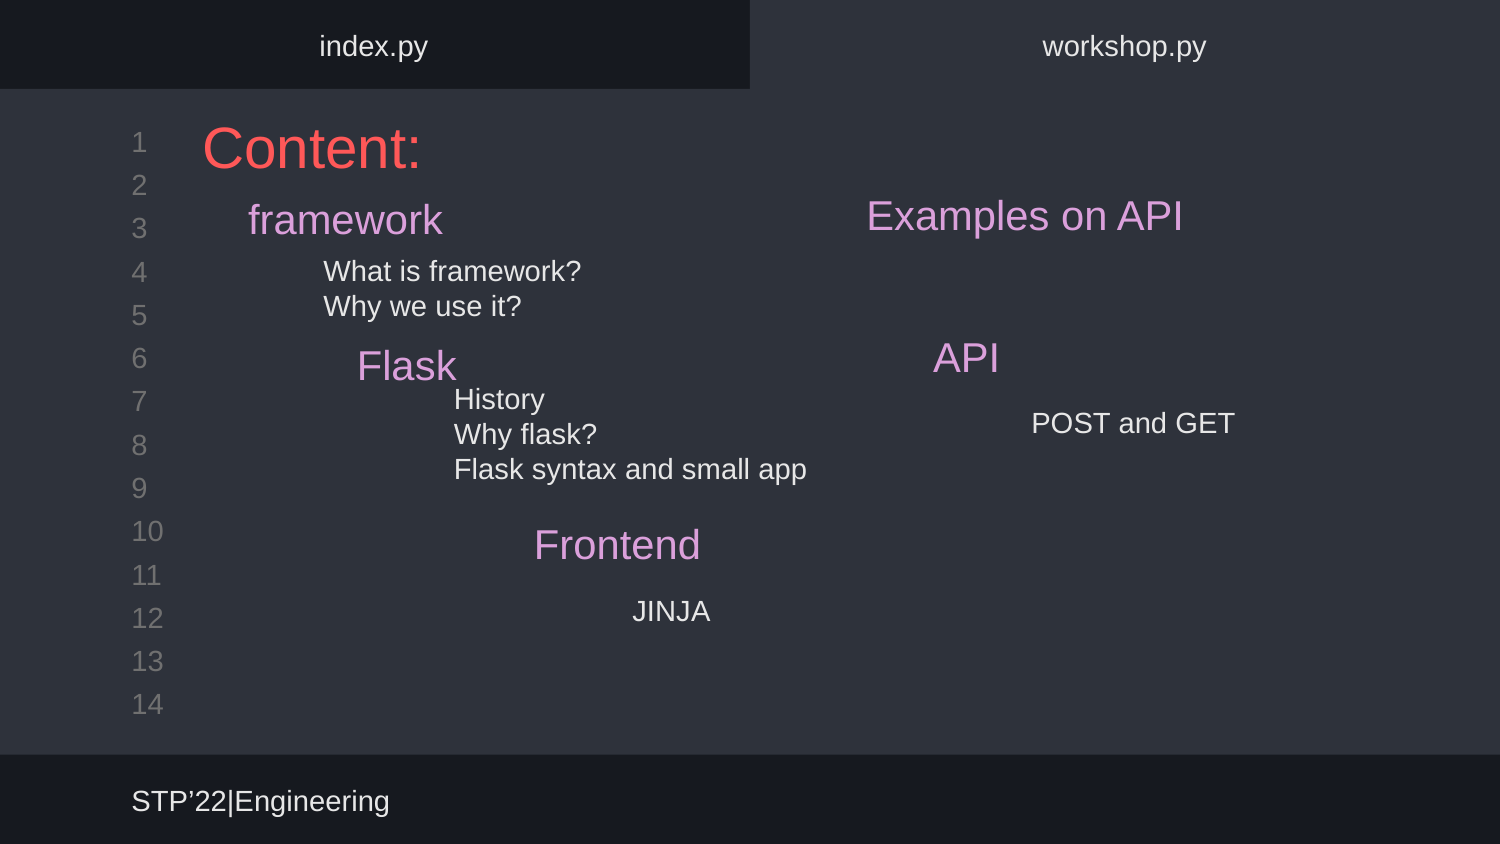

index.py
workshop.py
# Content:
Examples on API
framework
What is framework?
Why we use it?

API
Flask
POST and GET
History
Why flask?
Flask syntax and small app

Frontend
JINJA
STP’22|Engineering